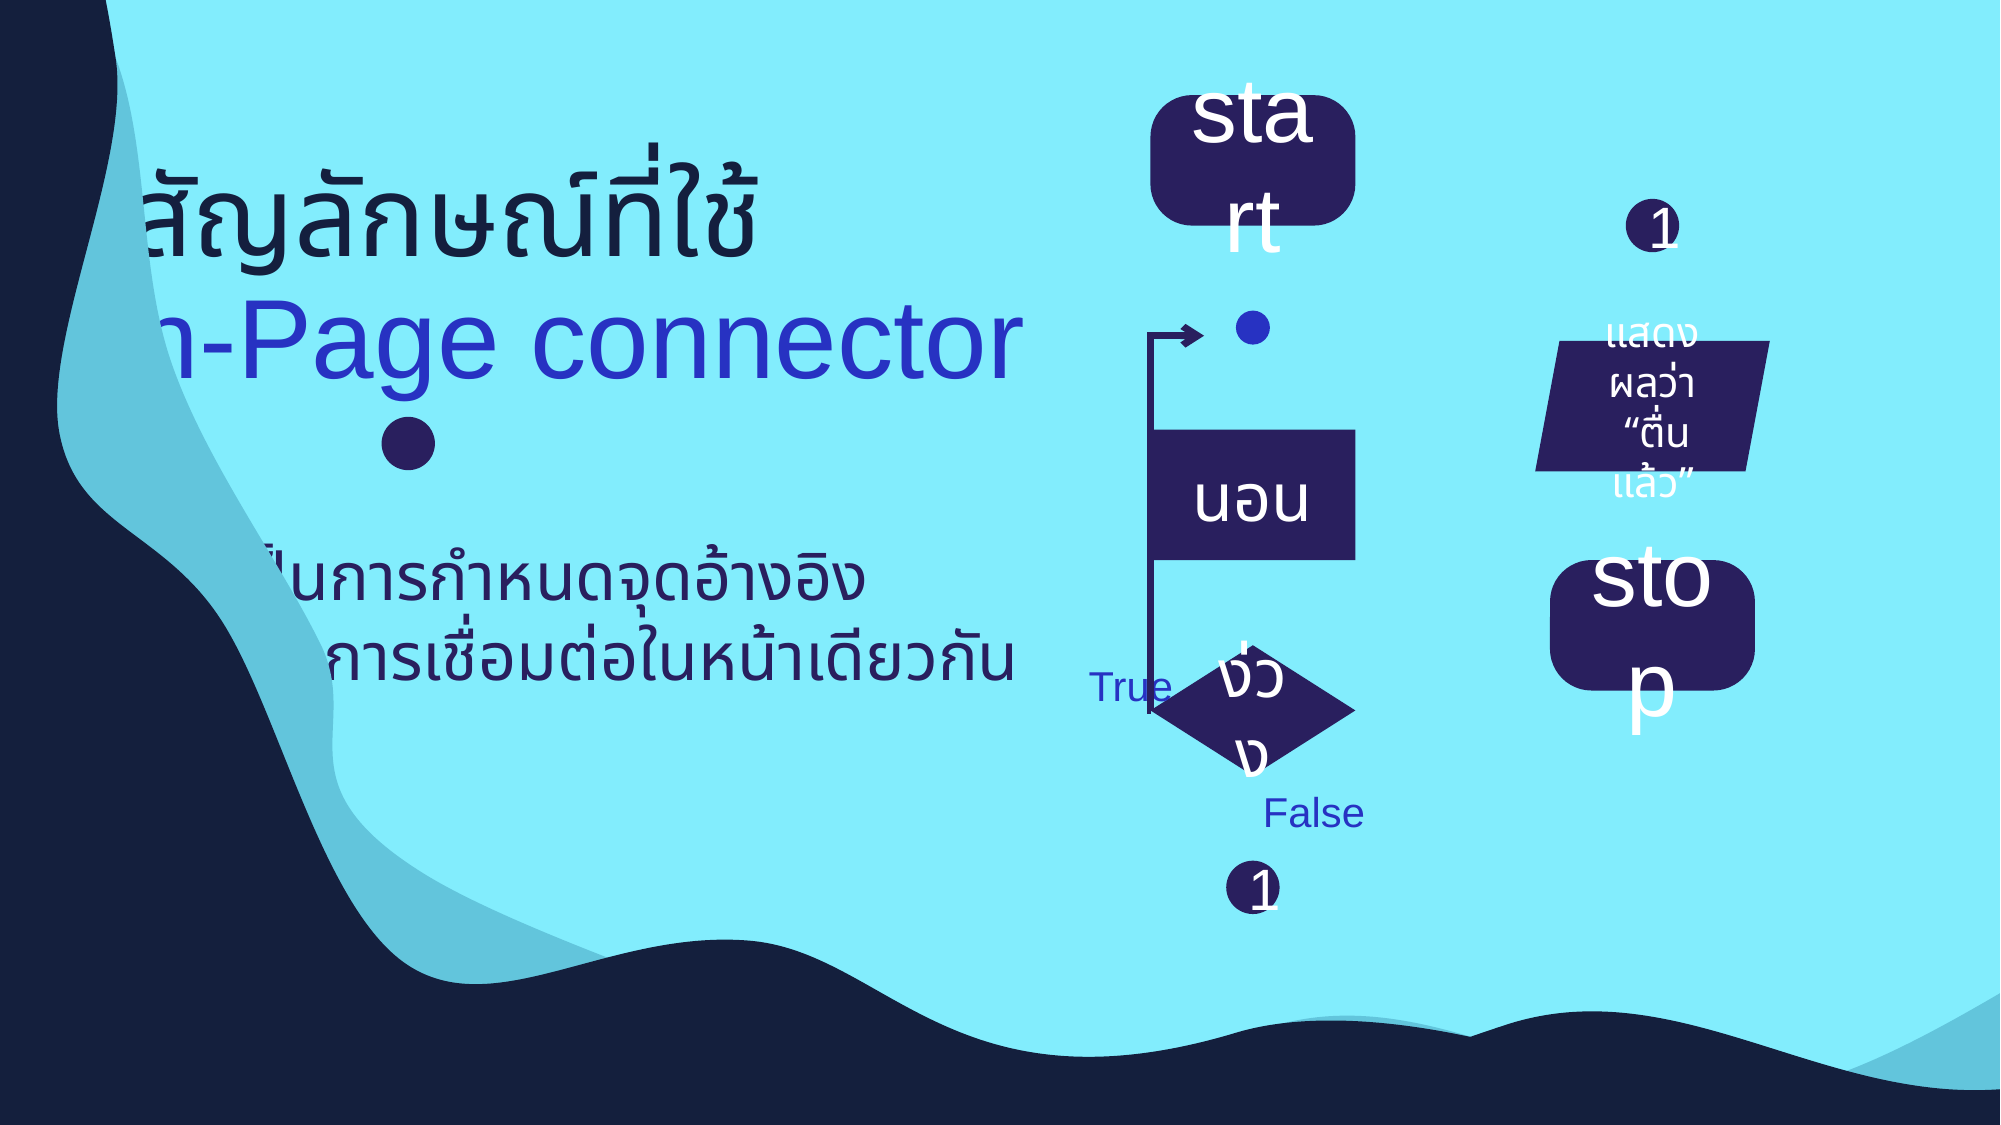

start
สัญลักษณ์ที่ใช้
1

In-Page connector

แสดงผลว่า “ตื่นแล้ว”

นอน
เป็นการกำหนดจุดอ้างอิง
  ในการเชื่อมต่อในหน้าเดียวกัน
stop
ง่วง
True
False
1